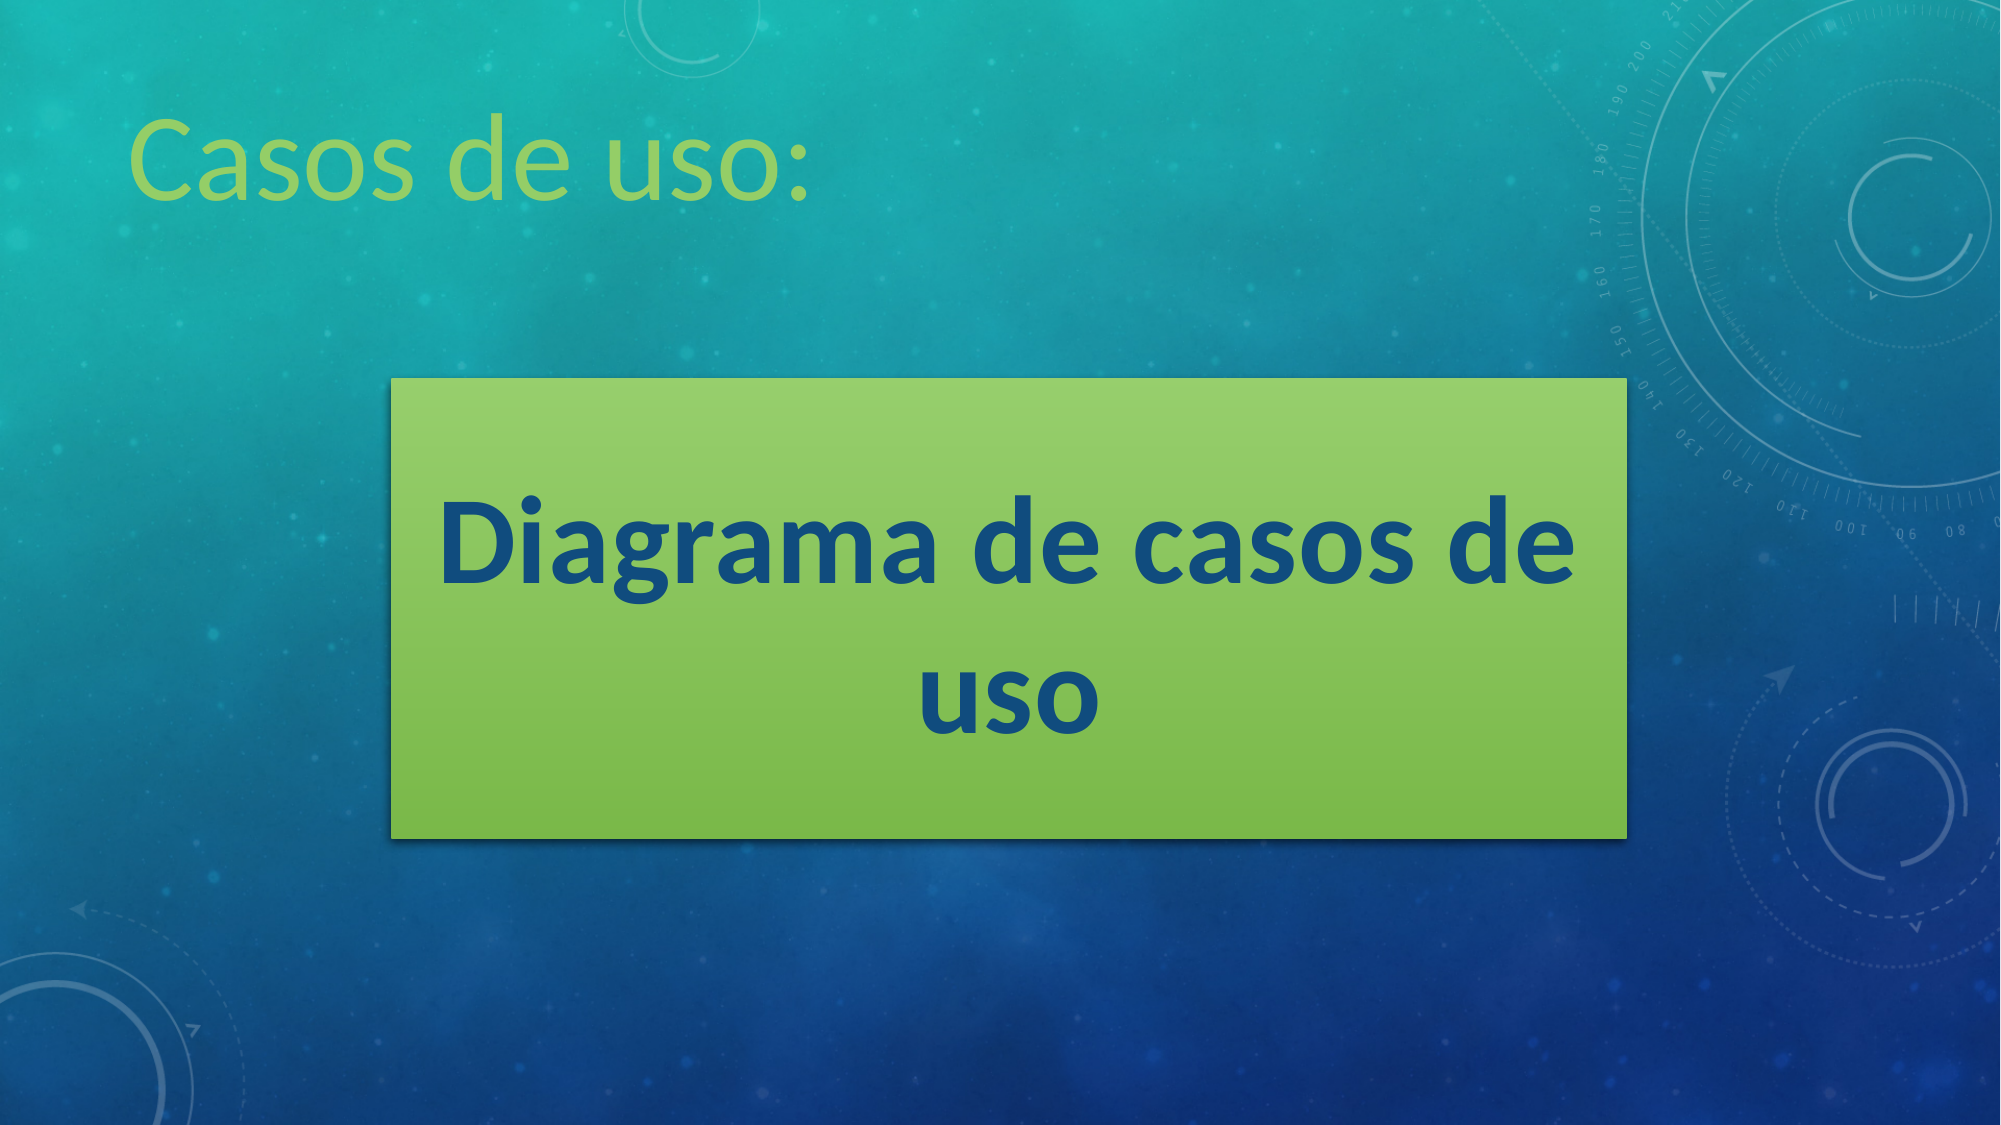

# Casos de uso:
Diagrama de casos de uso